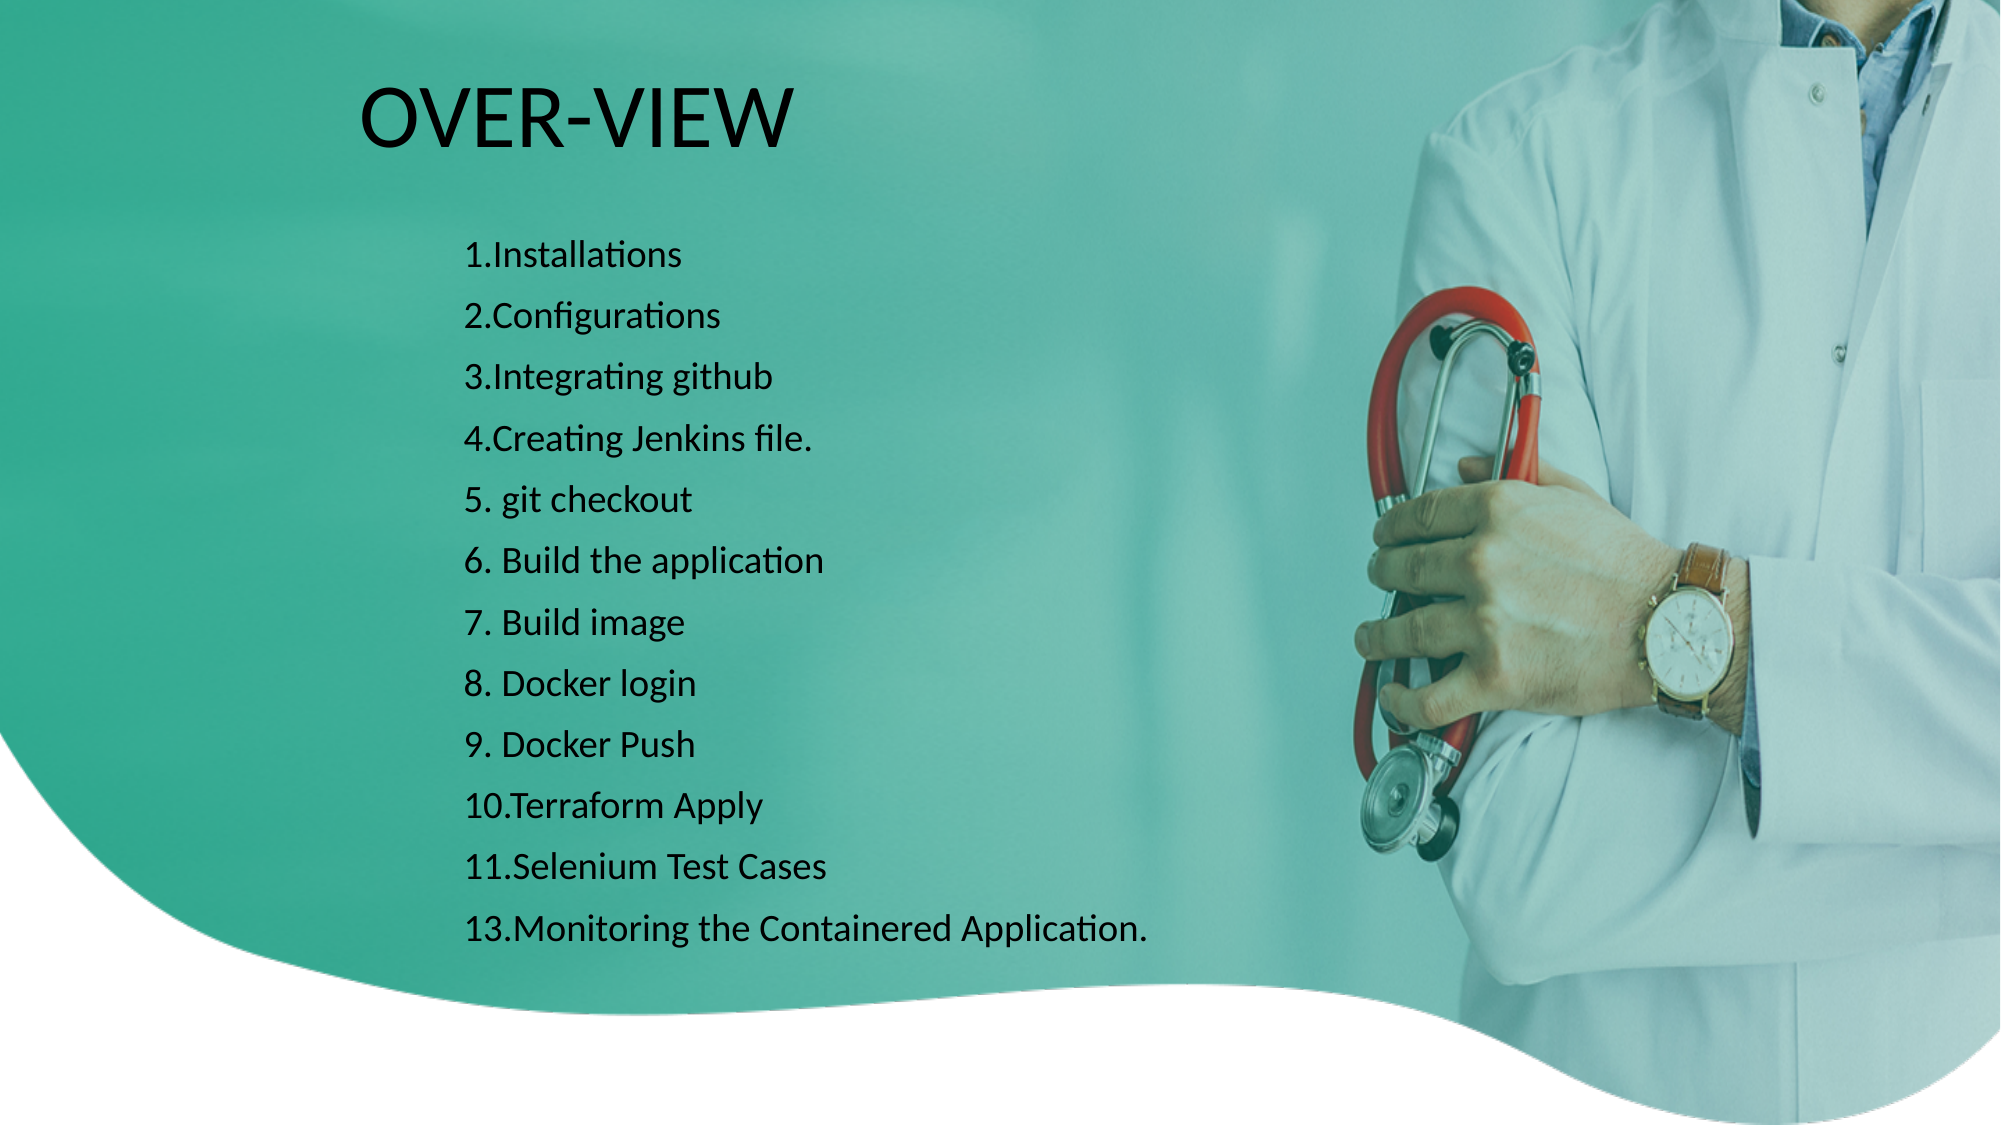

# OVER-VIEW
1.Installations
2.Configurations
3.Integrating github
4.Creating Jenkins file.
5. git checkout
6. Build the application
7. Build image
8. Docker login
9. Docker Push
10.Terraform Apply
11.Selenium Test Cases
13.Monitoring the Containered Application.